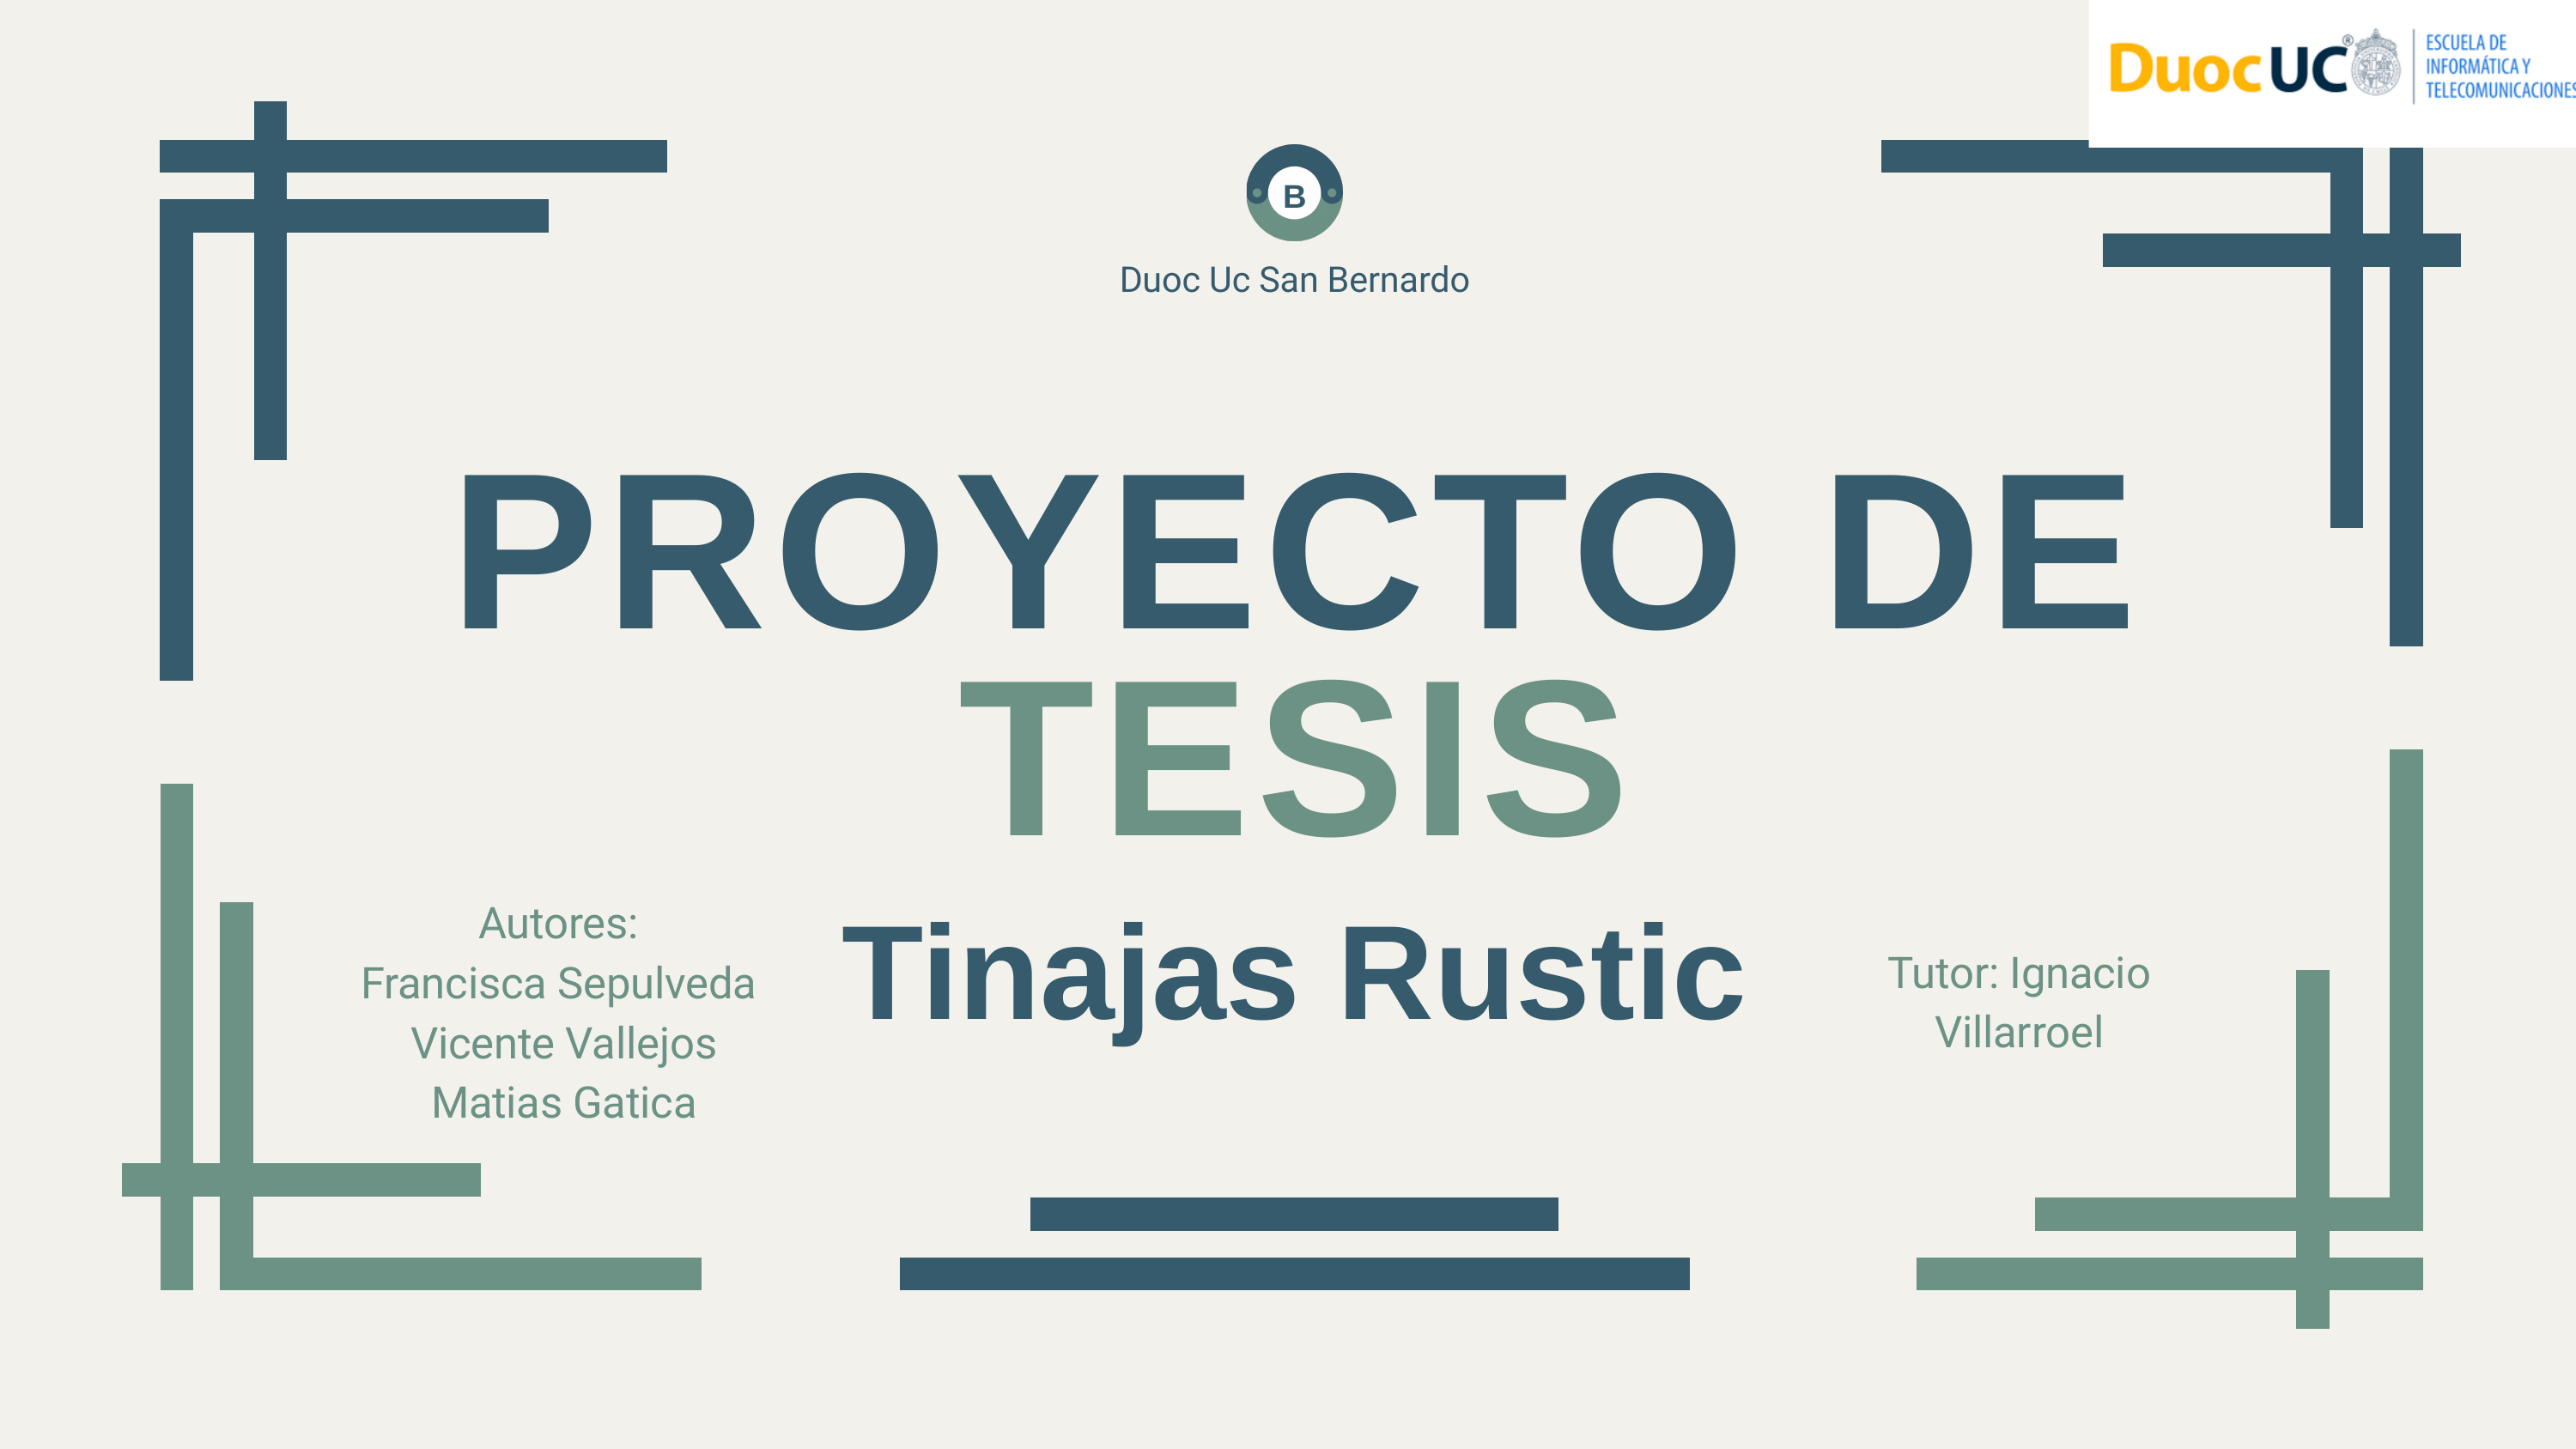

B
Duoc Uc San Bernardo
PROYECTO DE
TESIS

Autores:
Francisca Sepulveda
Vicente Vallejos
Matias Gatica
Tinajas Rustic
Tutor: Ignacio Villarroel